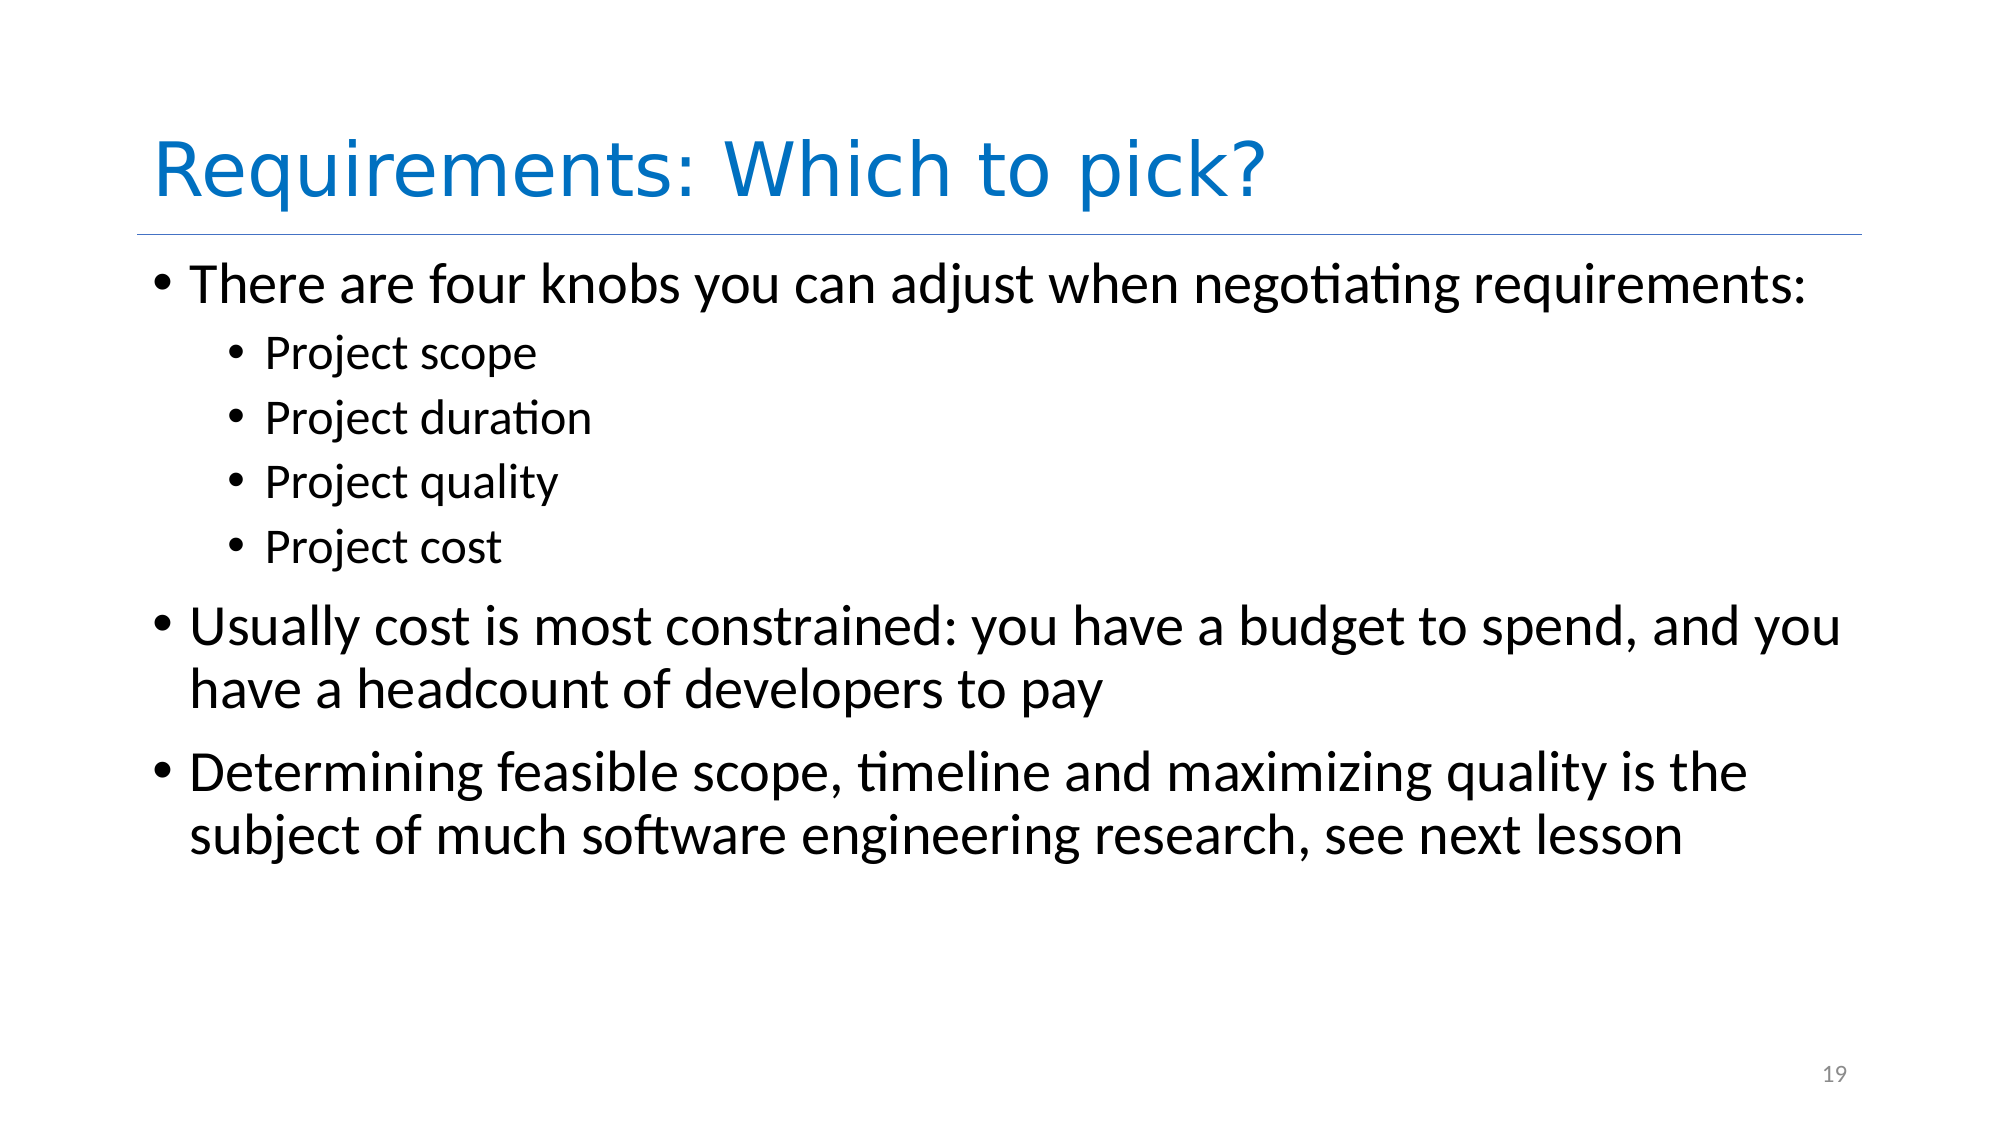

# Requirements: Which to pick?
There are four knobs you can adjust when negotiating requirements:
Project scope
Project duration
Project quality
Project cost
Usually cost is most constrained: you have a budget to spend, and you have a headcount of developers to pay
Determining feasible scope, timeline and maximizing quality is the subject of much software engineering research, see next lesson

19